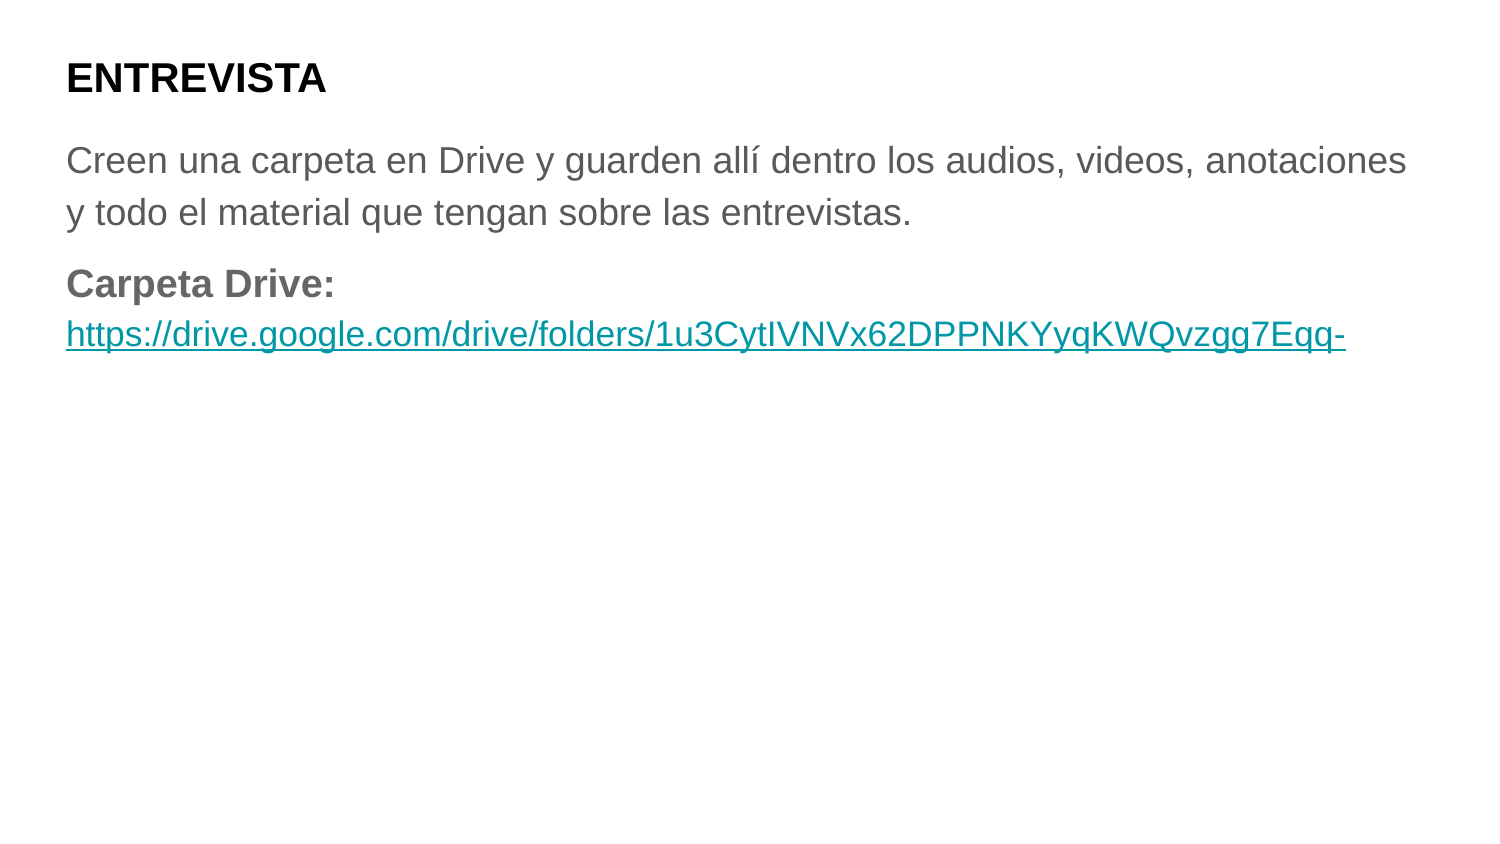

# ENTREVISTA
Creen una carpeta en Drive y guarden allí dentro los audios, videos, anotaciones y todo el material que tengan sobre las entrevistas.
Carpeta Drive:
https://drive.google.com/drive/folders/1u3CytIVNVx62DPPNKYyqKWQvzgg7Eqq-